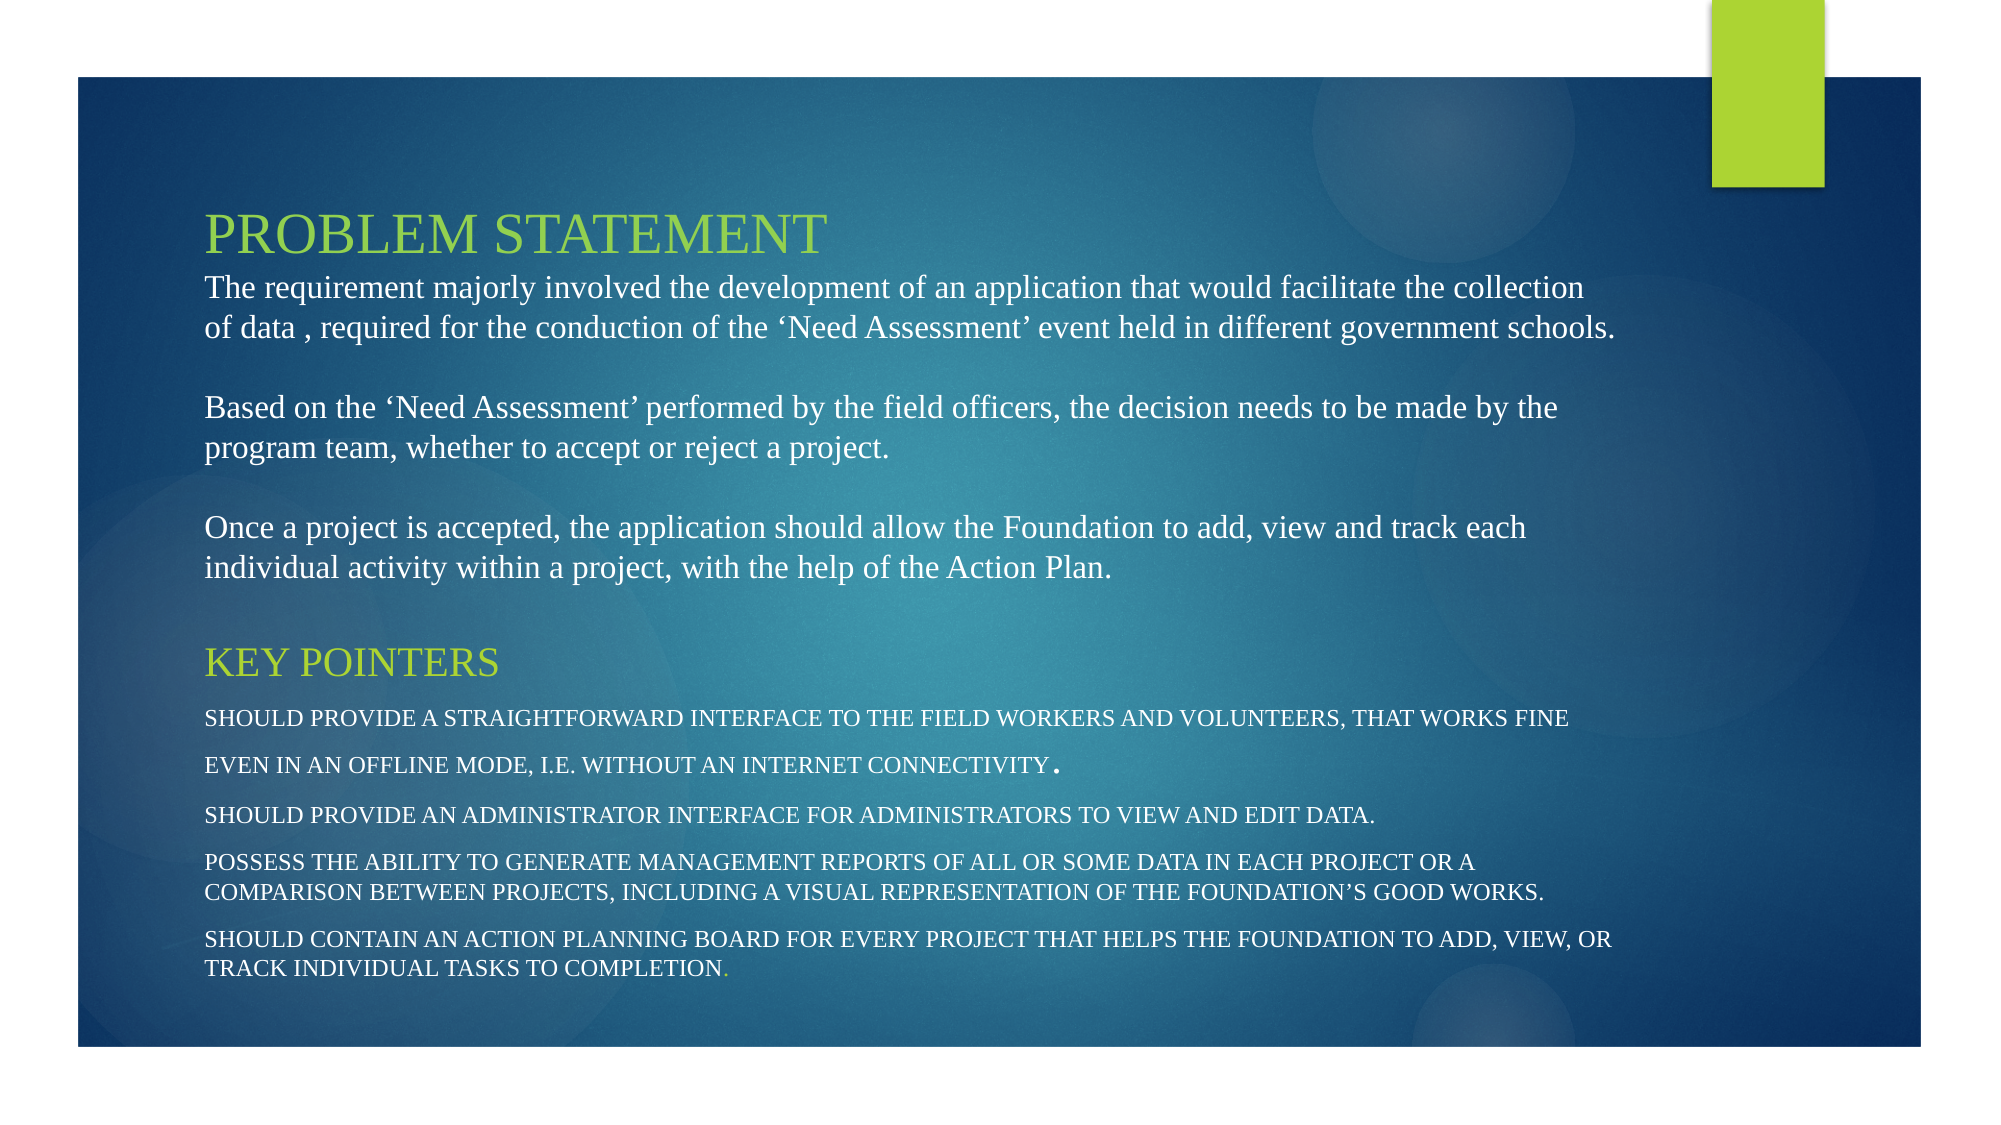

# PROBLEM STATEMENT The requirement majorly involved the development of an application that would facilitate the collection of data , required for the conduction of the ‘Need Assessment’ event held in different government schools. Based on the ‘Need Assessment’ performed by the field officers, the decision needs to be made by the program team, whether to accept or reject a project. Once a project is accepted, the application should allow the Foundation to add, view and track each individual activity within a project, with the help of the Action Plan.
KEY POINTERS
Should provide a straightforward interface to the field workers and volunteers, that works fine even in an offline mode, i.e. Without an internet connectivity.
Should provide an administrator interface for administrators to view and edit data.
Possess the ability to generate management reports of all or some data in each project or a comparison between projects, including a visual representation of the foundation’s good works.
Should contain an action planning board for every project that helps the foundation to add, view, or track individual tasks to completion.